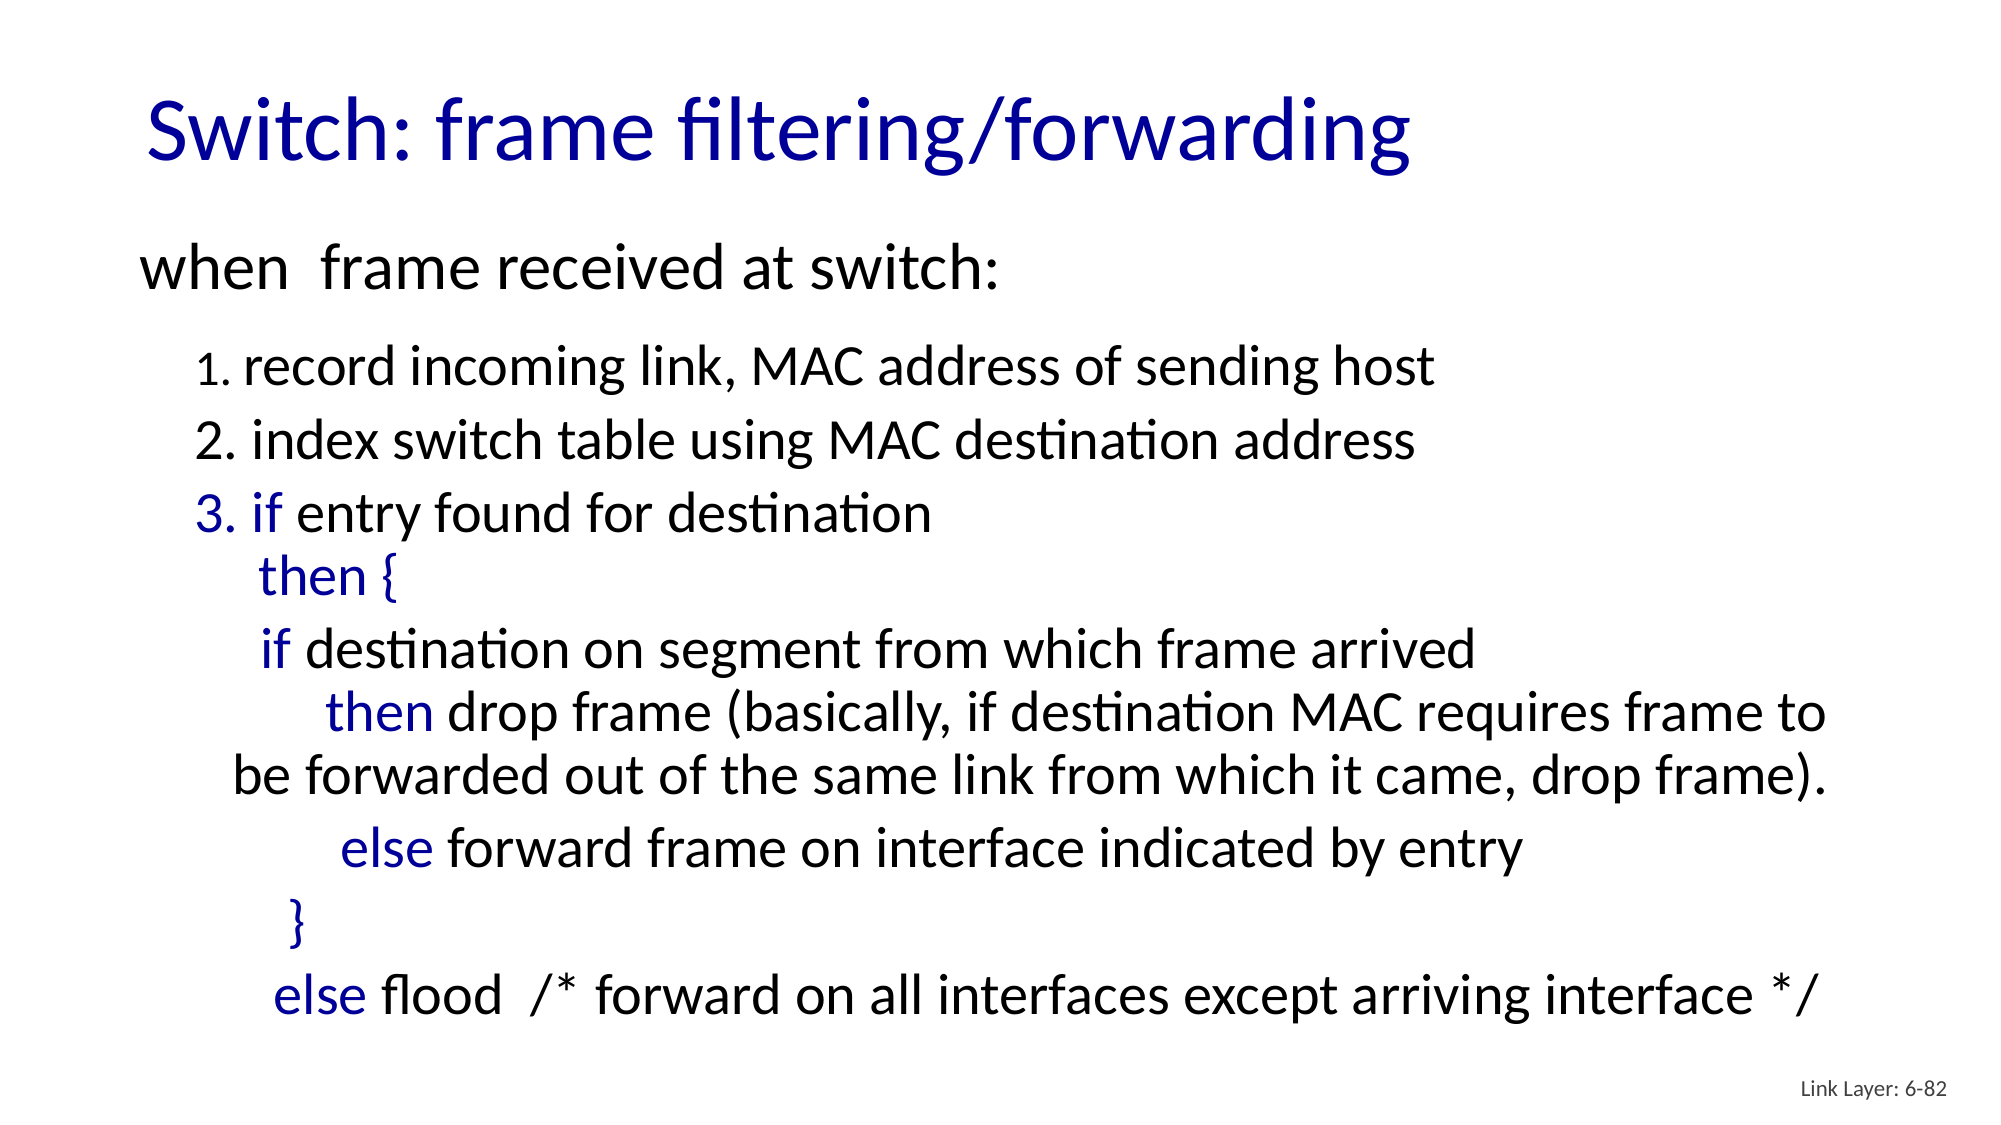

# Switch: frame filtering/forwarding
when  frame received at switch:
1. record incoming link, MAC address of sending host
2. index switch table using MAC destination address
3. if entry found for destination
  then {
     if destination on segment from which frame arrived
       then drop frame (basically, if destination MAC requires frame to be forwarded out of the same link from which it came, drop frame).
           else forward frame on interface indicated by entry
       }
      else flood  /* forward on all interfaces except arriving interface */

Link Layer: 6-82